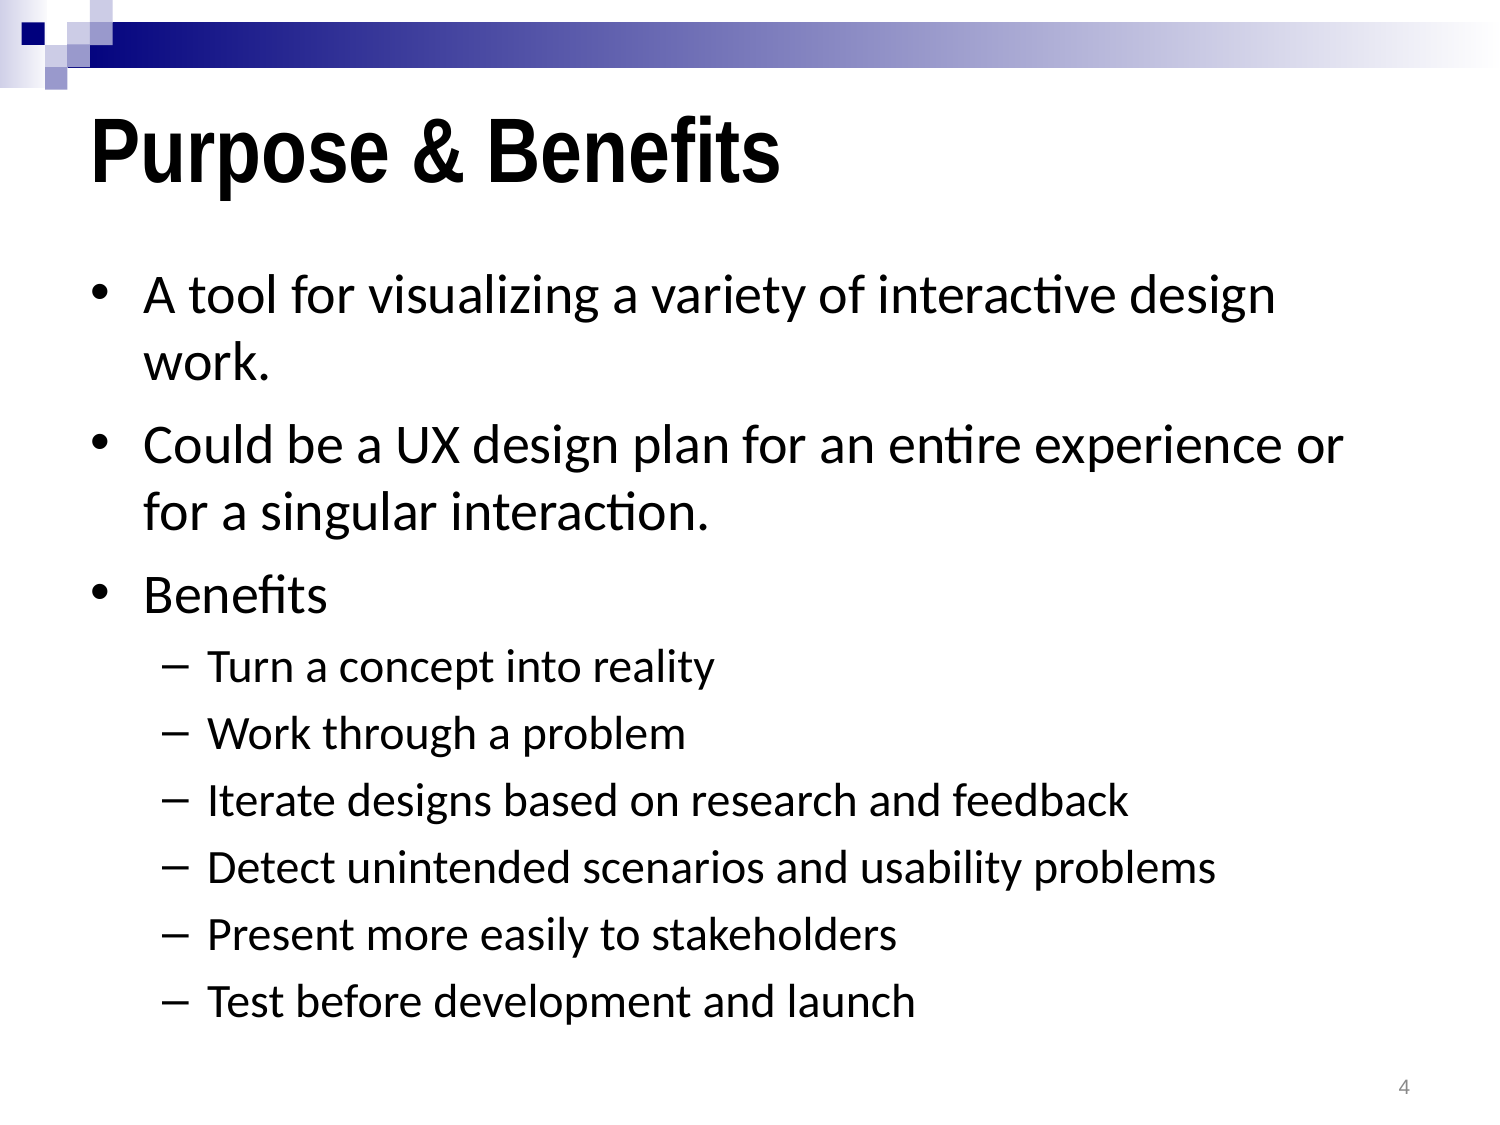

# Purpose & Benefits
A tool for visualizing a variety of interactive design work.
Could be a UX design plan for an entire experience or for a singular interaction.
Benefits
Turn a concept into reality
Work through a problem
Iterate designs based on research and feedback
Detect unintended scenarios and usability problems
Present more easily to stakeholders
Test before development and launch

4